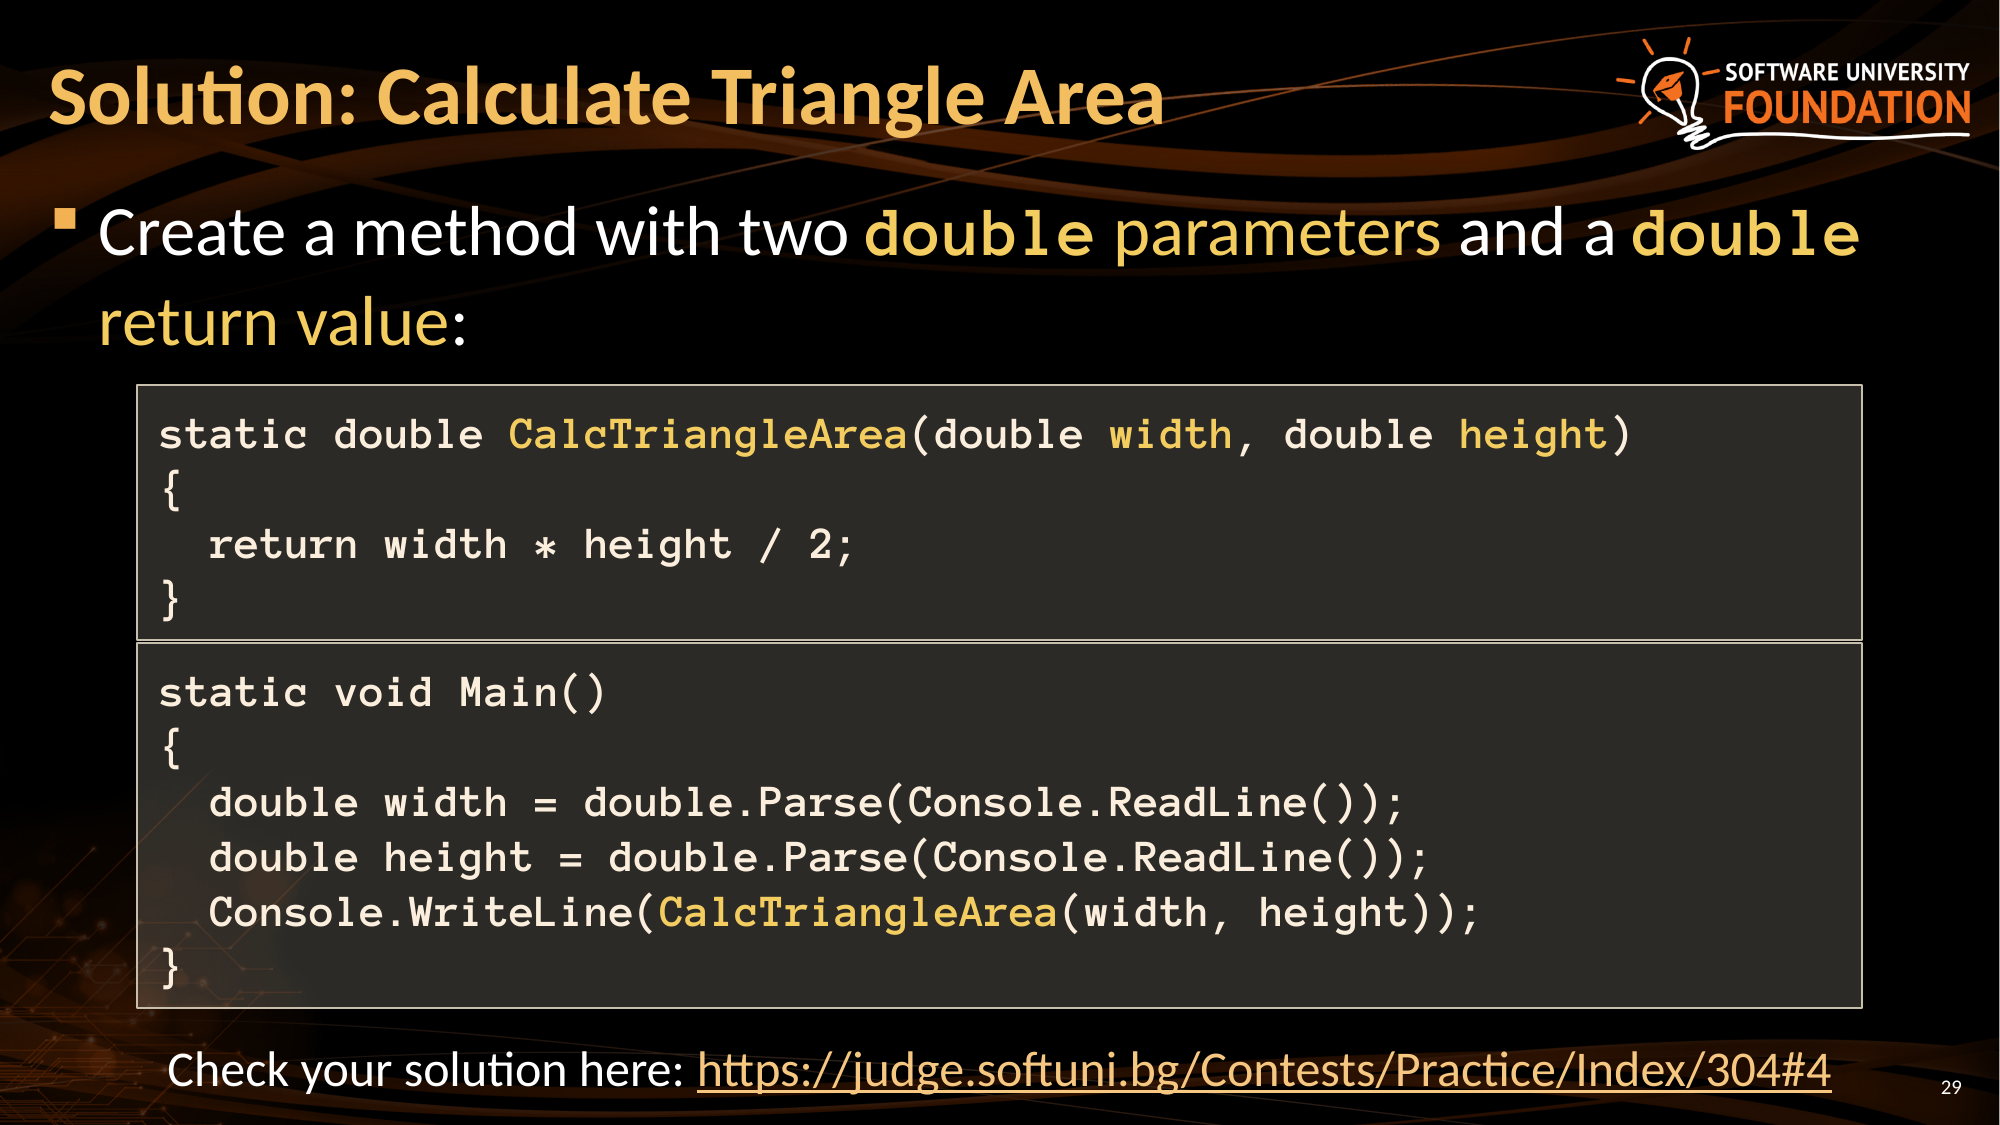

# Solution: Calculate Triangle Area
Create a method with two double parameters and a double return value:
static double CalcTriangleArea(double width, double height)
{
  return width * height / 2;
}
static void Main()
{
  double width = double.Parse(Console.ReadLine());
  double height = double.Parse(Console.ReadLine());
  Console.WriteLine(CalcTriangleArea(width, height));
}
Check your solution here: https://judge.softuni.bg/Contests/Practice/Index/304#4
29